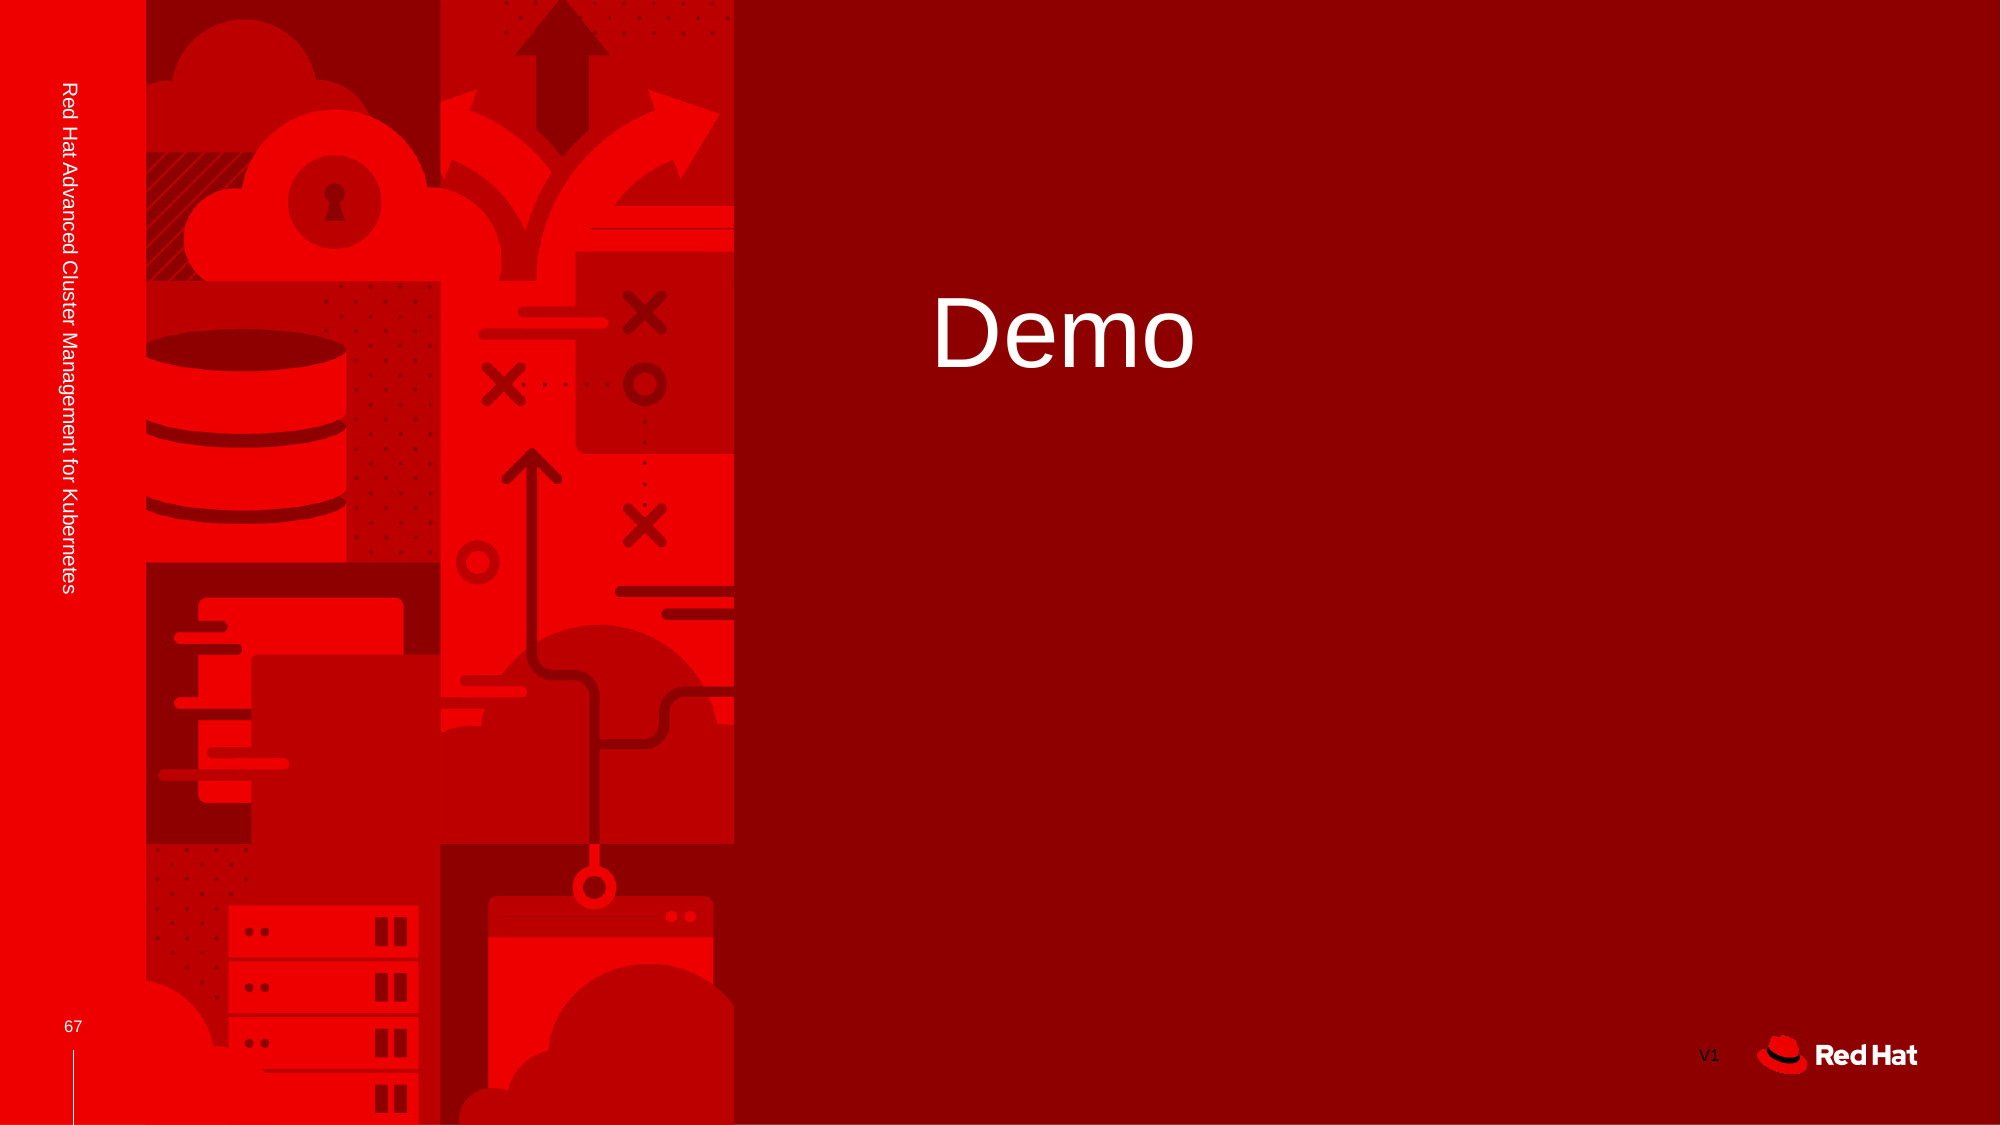

# Demo
Red Hat Advanced Cluster Management for Kubernetes
67